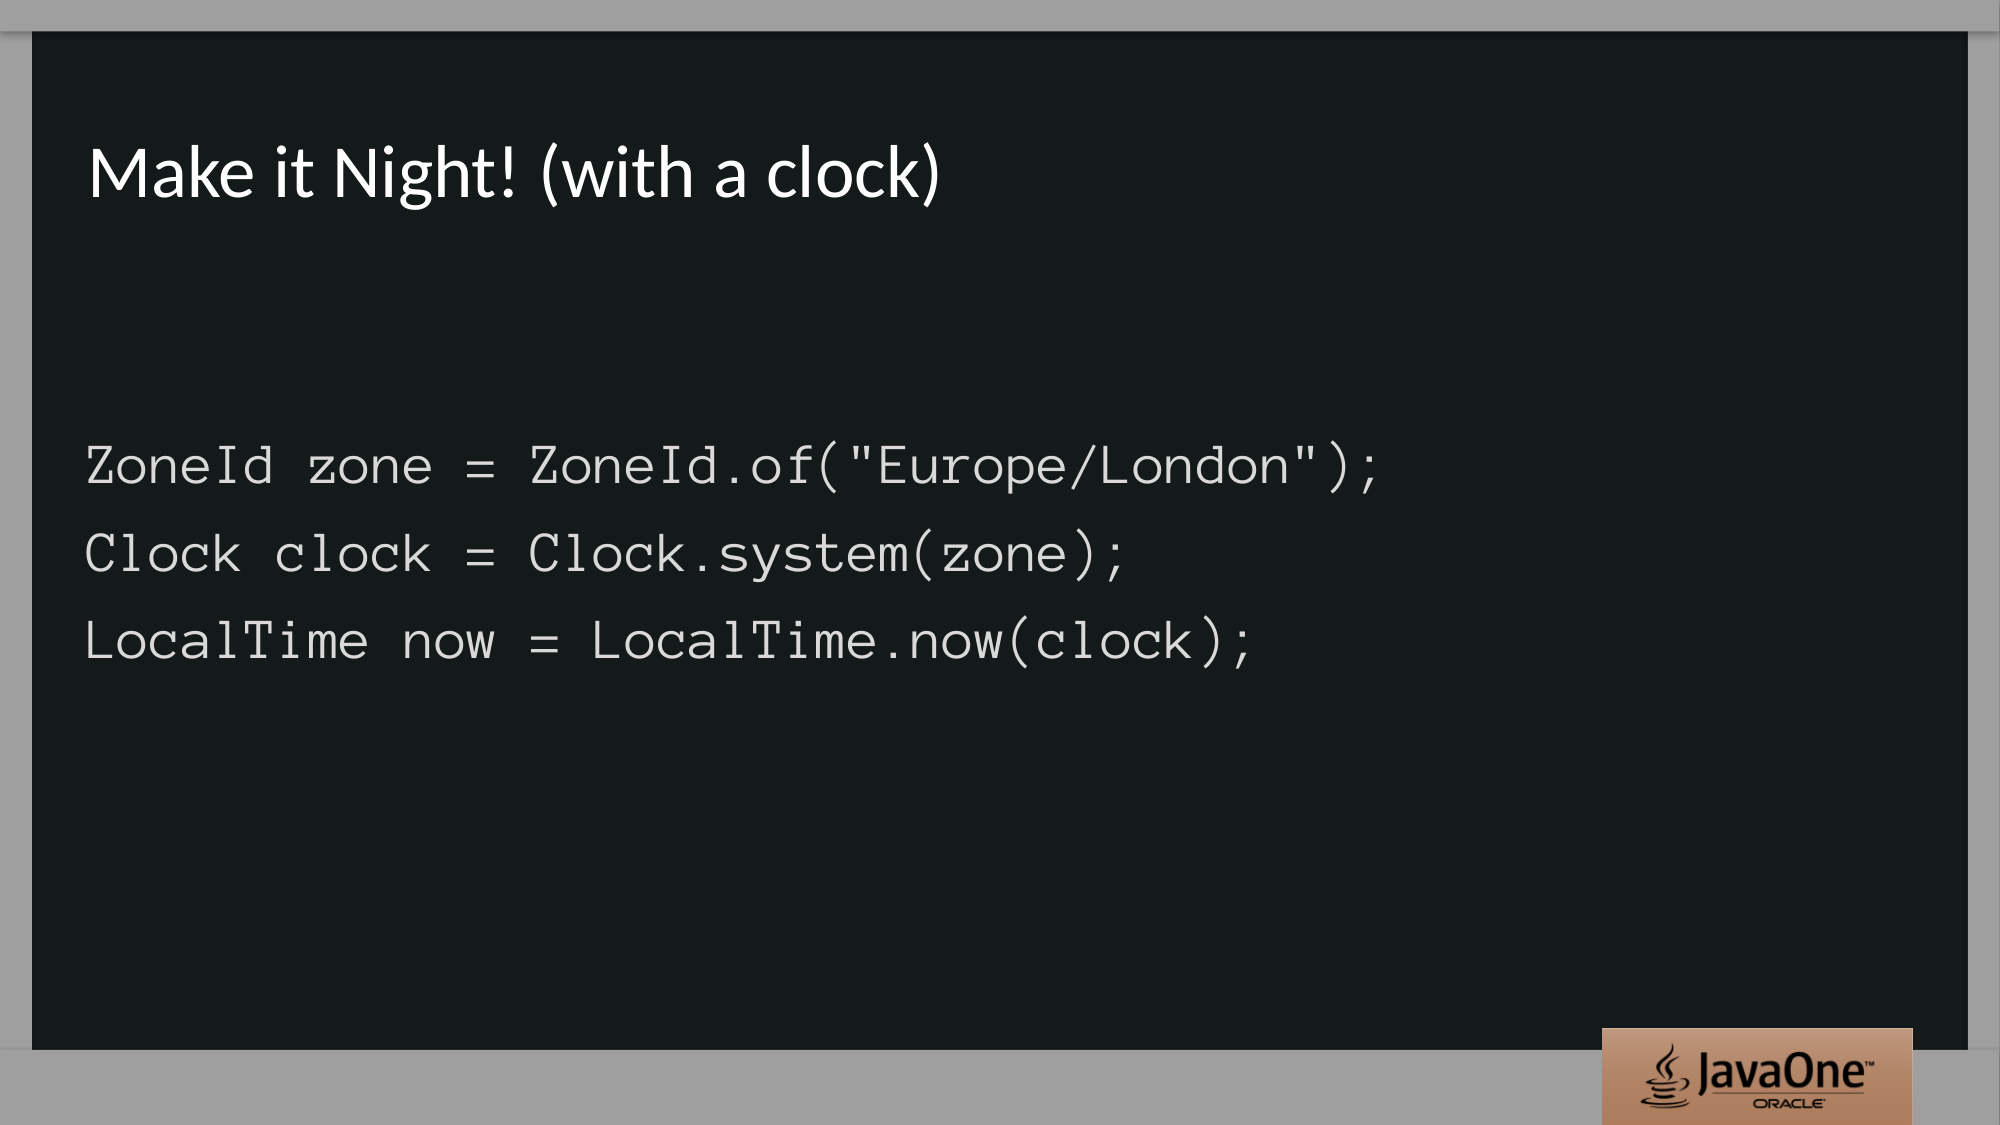

# Make it Night! (with a clock)

ZoneId zone = ZoneId.of("Europe/London");
Clock clock = Clock.system(zone);
LocalTime now = LocalTime.now(clock);
29